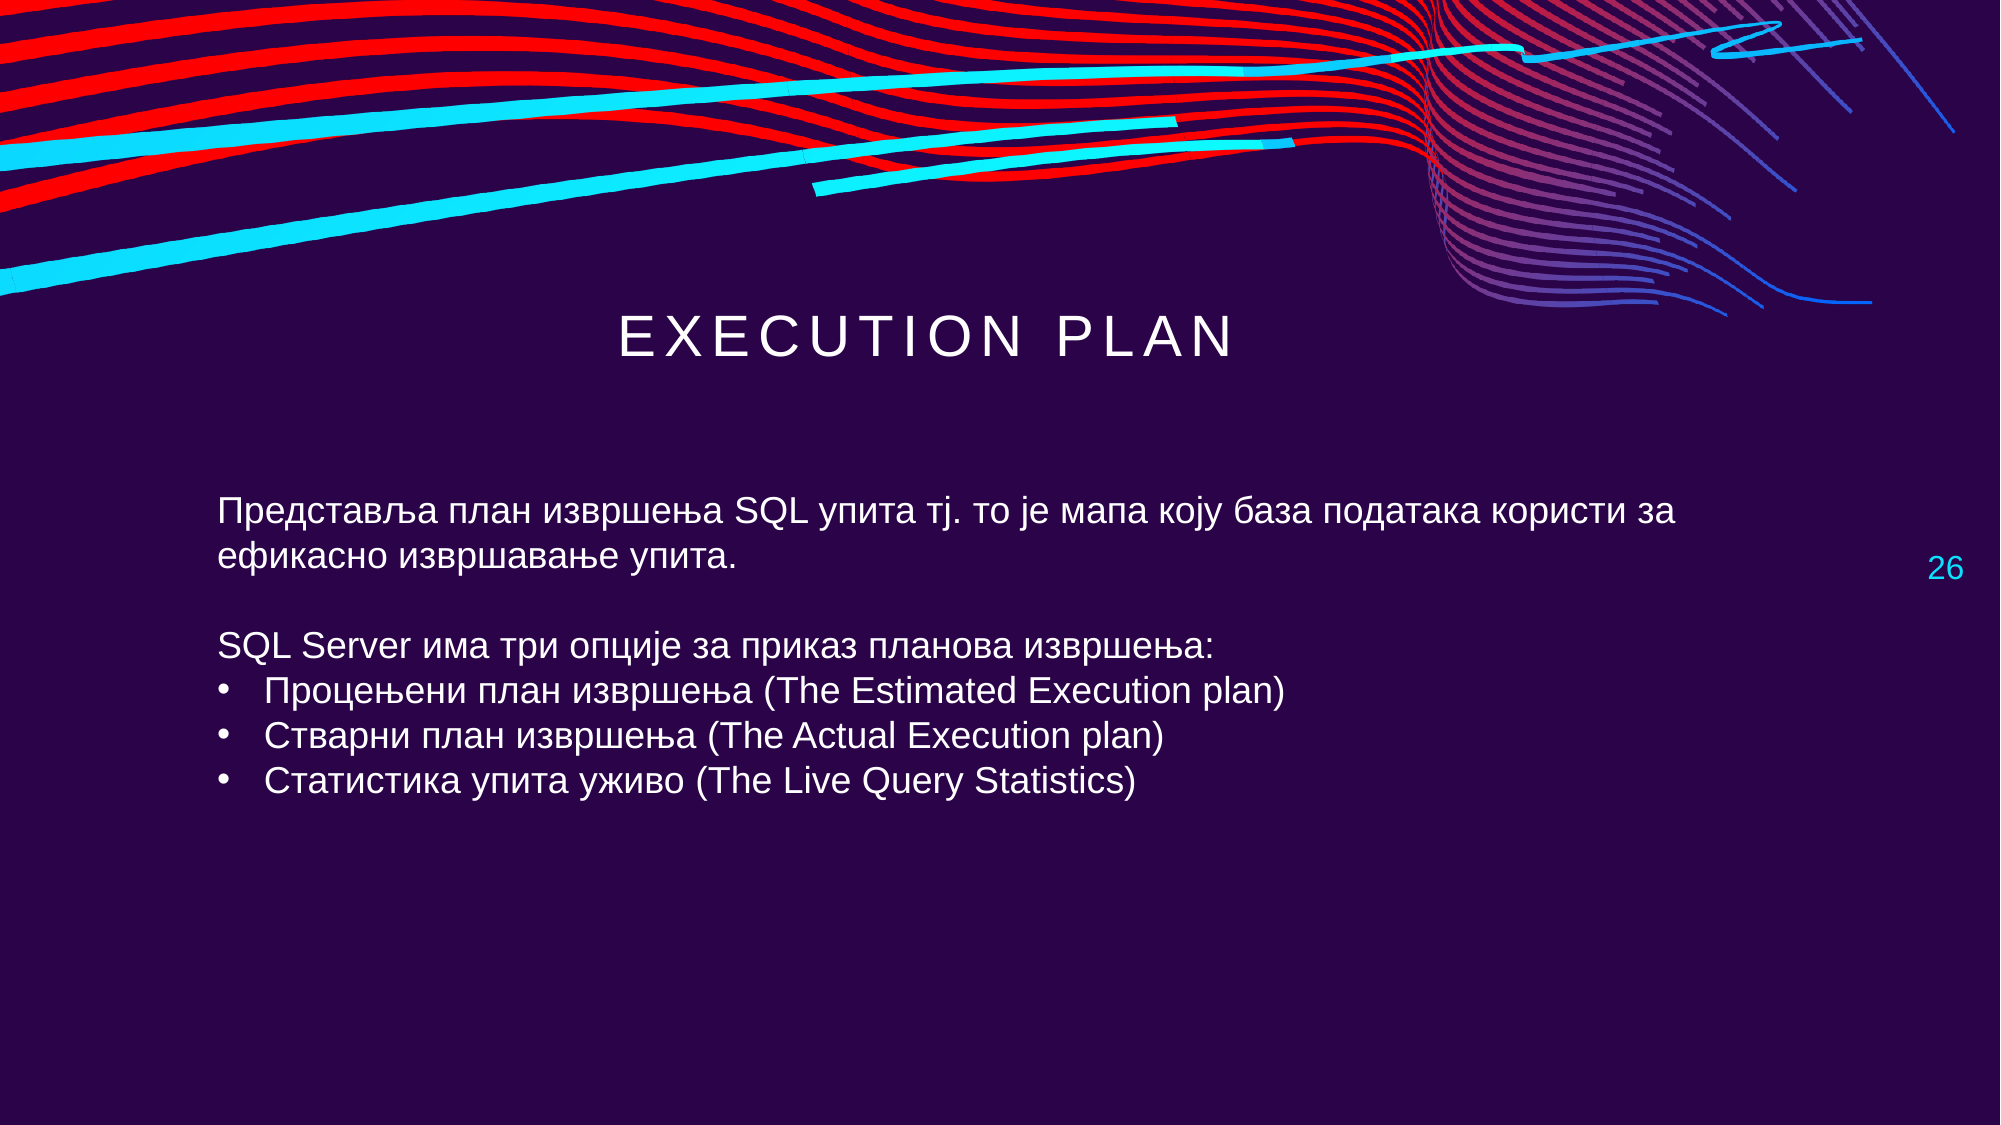

# Execution plan
Представља план извршења SQL упита тј. то је мапа коју база података користи за ефикасно извршавање упита.

SQL Server има три опције за приказ планова извршења:
Процењени план извршења (The Estimated Execution plan)
Стварни план извршења (The Actual Execution plan)
Статистика упита уживо (The Live Query Statistics)
26